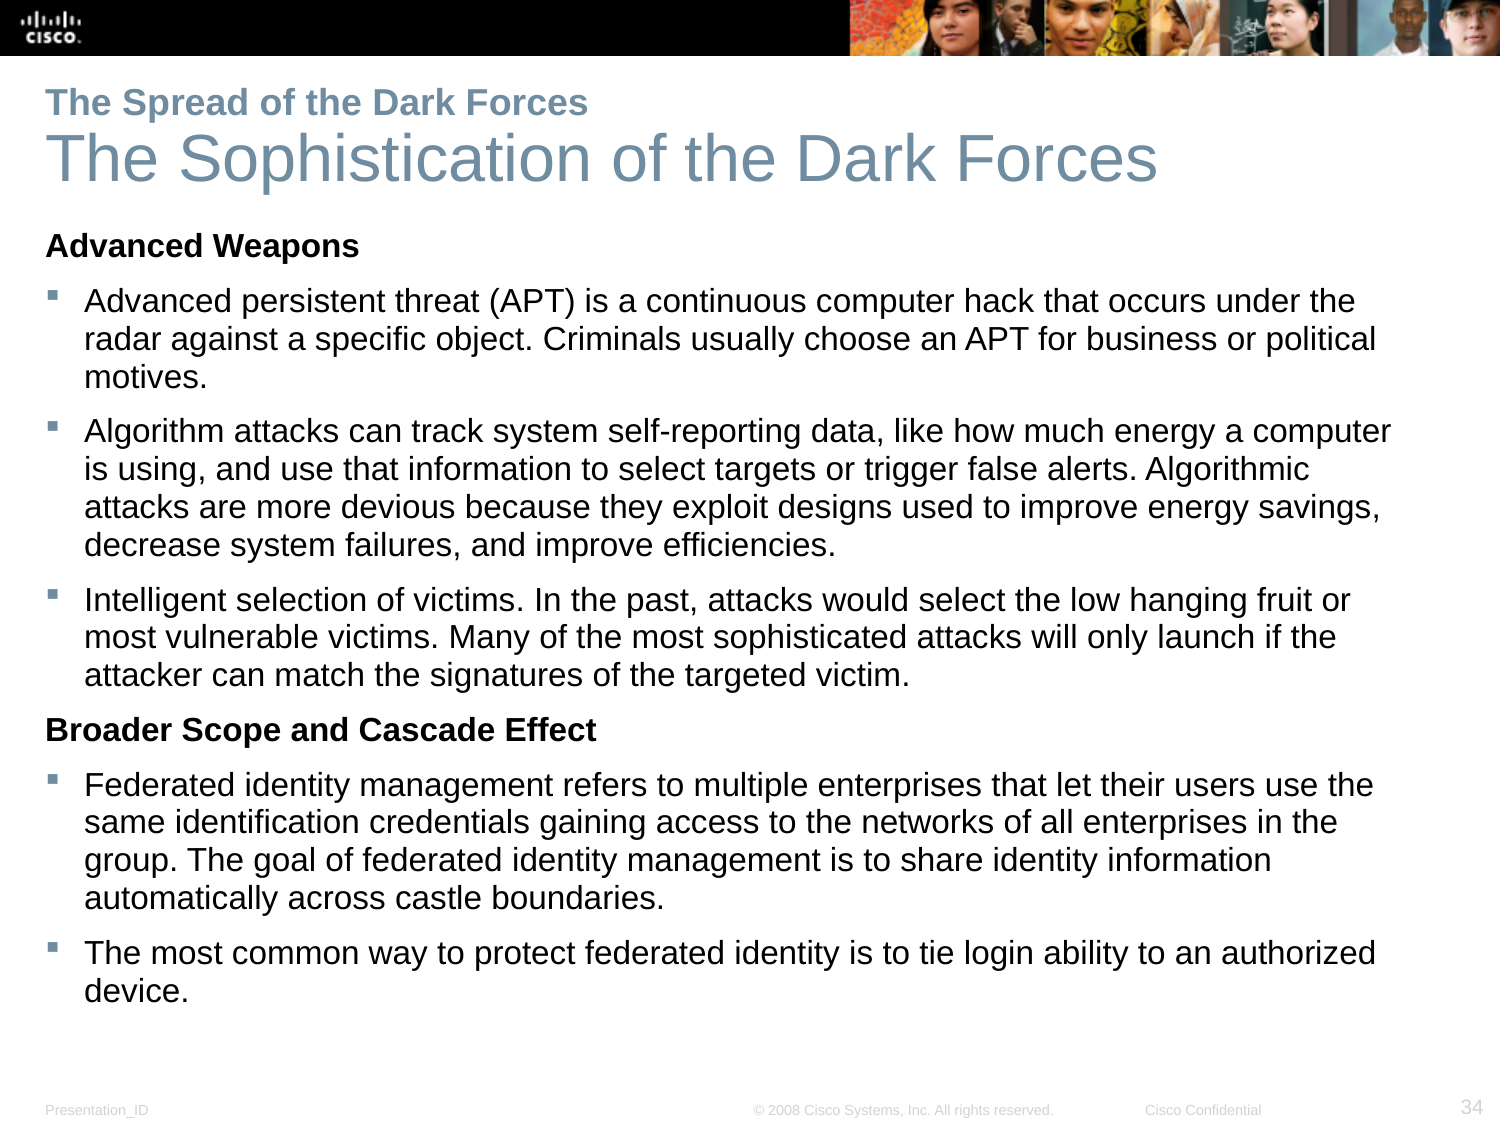

# The Spread of the Dark Forces The Sophistication of the Dark Forces
Advanced Weapons
Advanced persistent threat (APT) is a continuous computer hack that occurs under the radar against a specific object. Criminals usually choose an APT for business or political motives.
Algorithm attacks can track system self-reporting data, like how much energy a computer is using, and use that information to select targets or trigger false alerts. Algorithmic attacks are more devious because they exploit designs used to improve energy savings, decrease system failures, and improve efficiencies.
Intelligent selection of victims. In the past, attacks would select the low hanging fruit or most vulnerable victims. Many of the most sophisticated attacks will only launch if the attacker can match the signatures of the targeted victim.
Broader Scope and Cascade Effect
Federated identity management refers to multiple enterprises that let their users use the same identification credentials gaining access to the networks of all enterprises in the group. The goal of federated identity management is to share identity information automatically across castle boundaries.
The most common way to protect federated identity is to tie login ability to an authorized device.